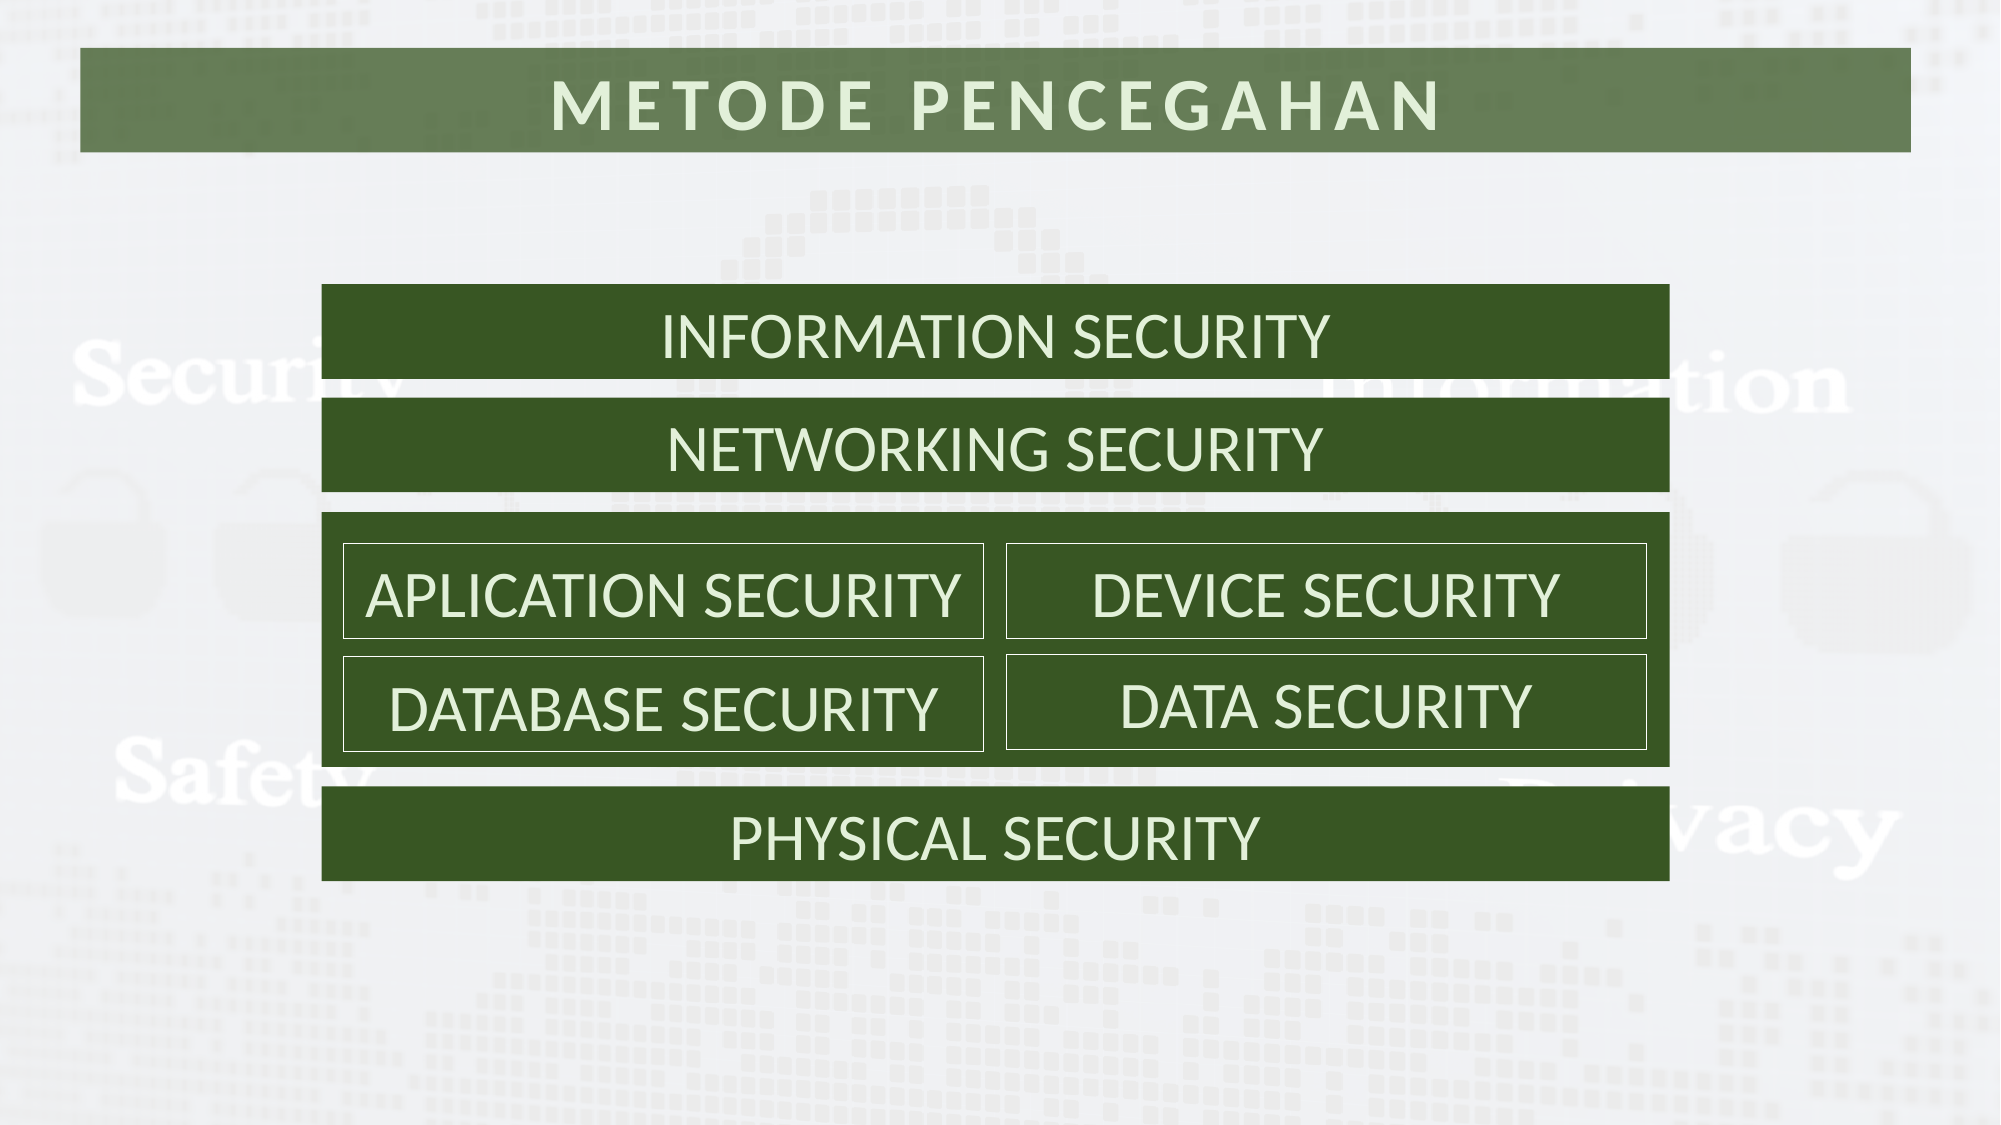

METODE PENCEGAHAN
INFORMATION SECURITY
NETWORKING SECURITY

DEVICE SECURITY
APLICATION SECURITY
DATA SECURITY
DATABASE SECURITY
PHYSICAL SECURITY